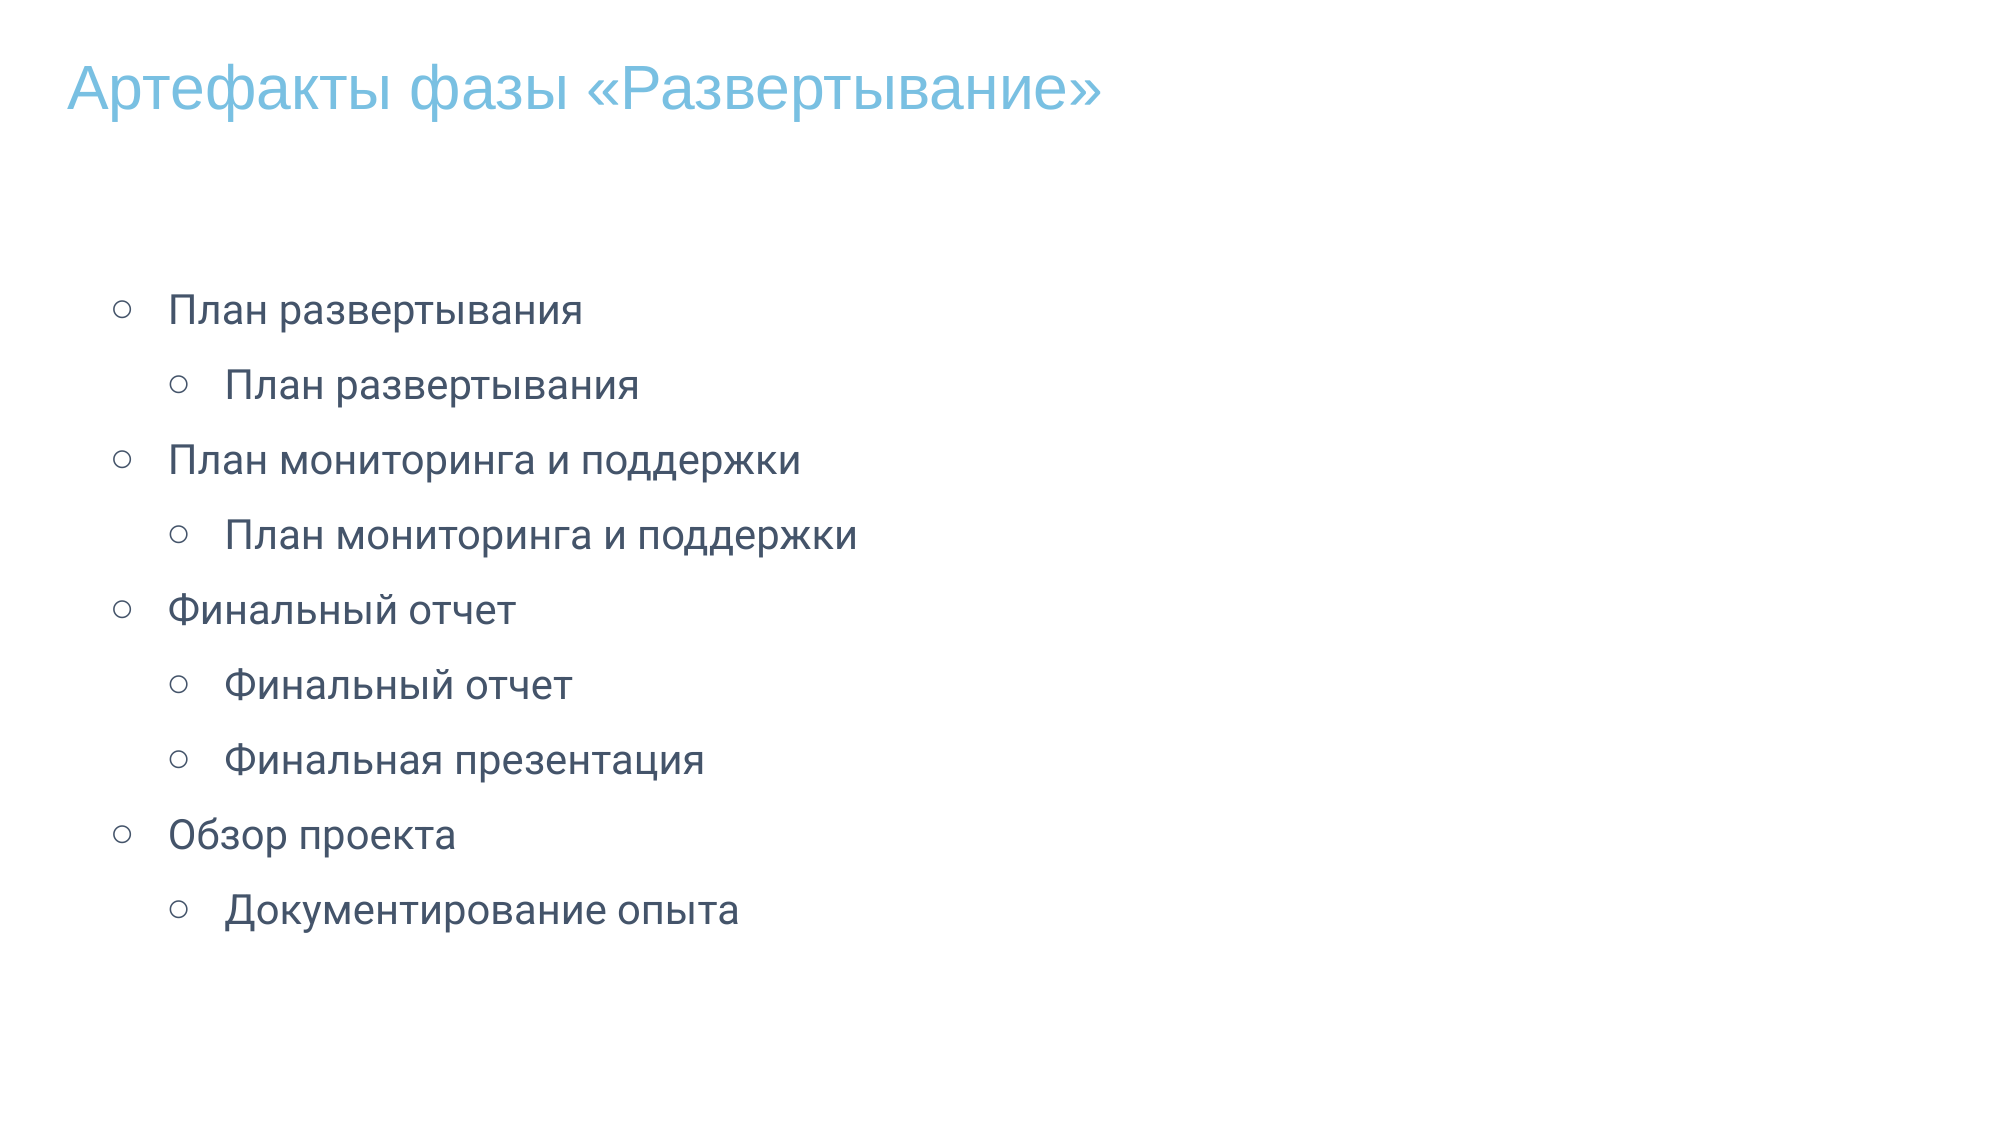

Артефакты фазы «Развертывание»
План развертывания
План развертывания
План мониторинга и поддержки
План мониторинга и поддержки
Финальный отчет
Финальный отчет
Финальная презентация
Обзор проекта
Документирование опыта